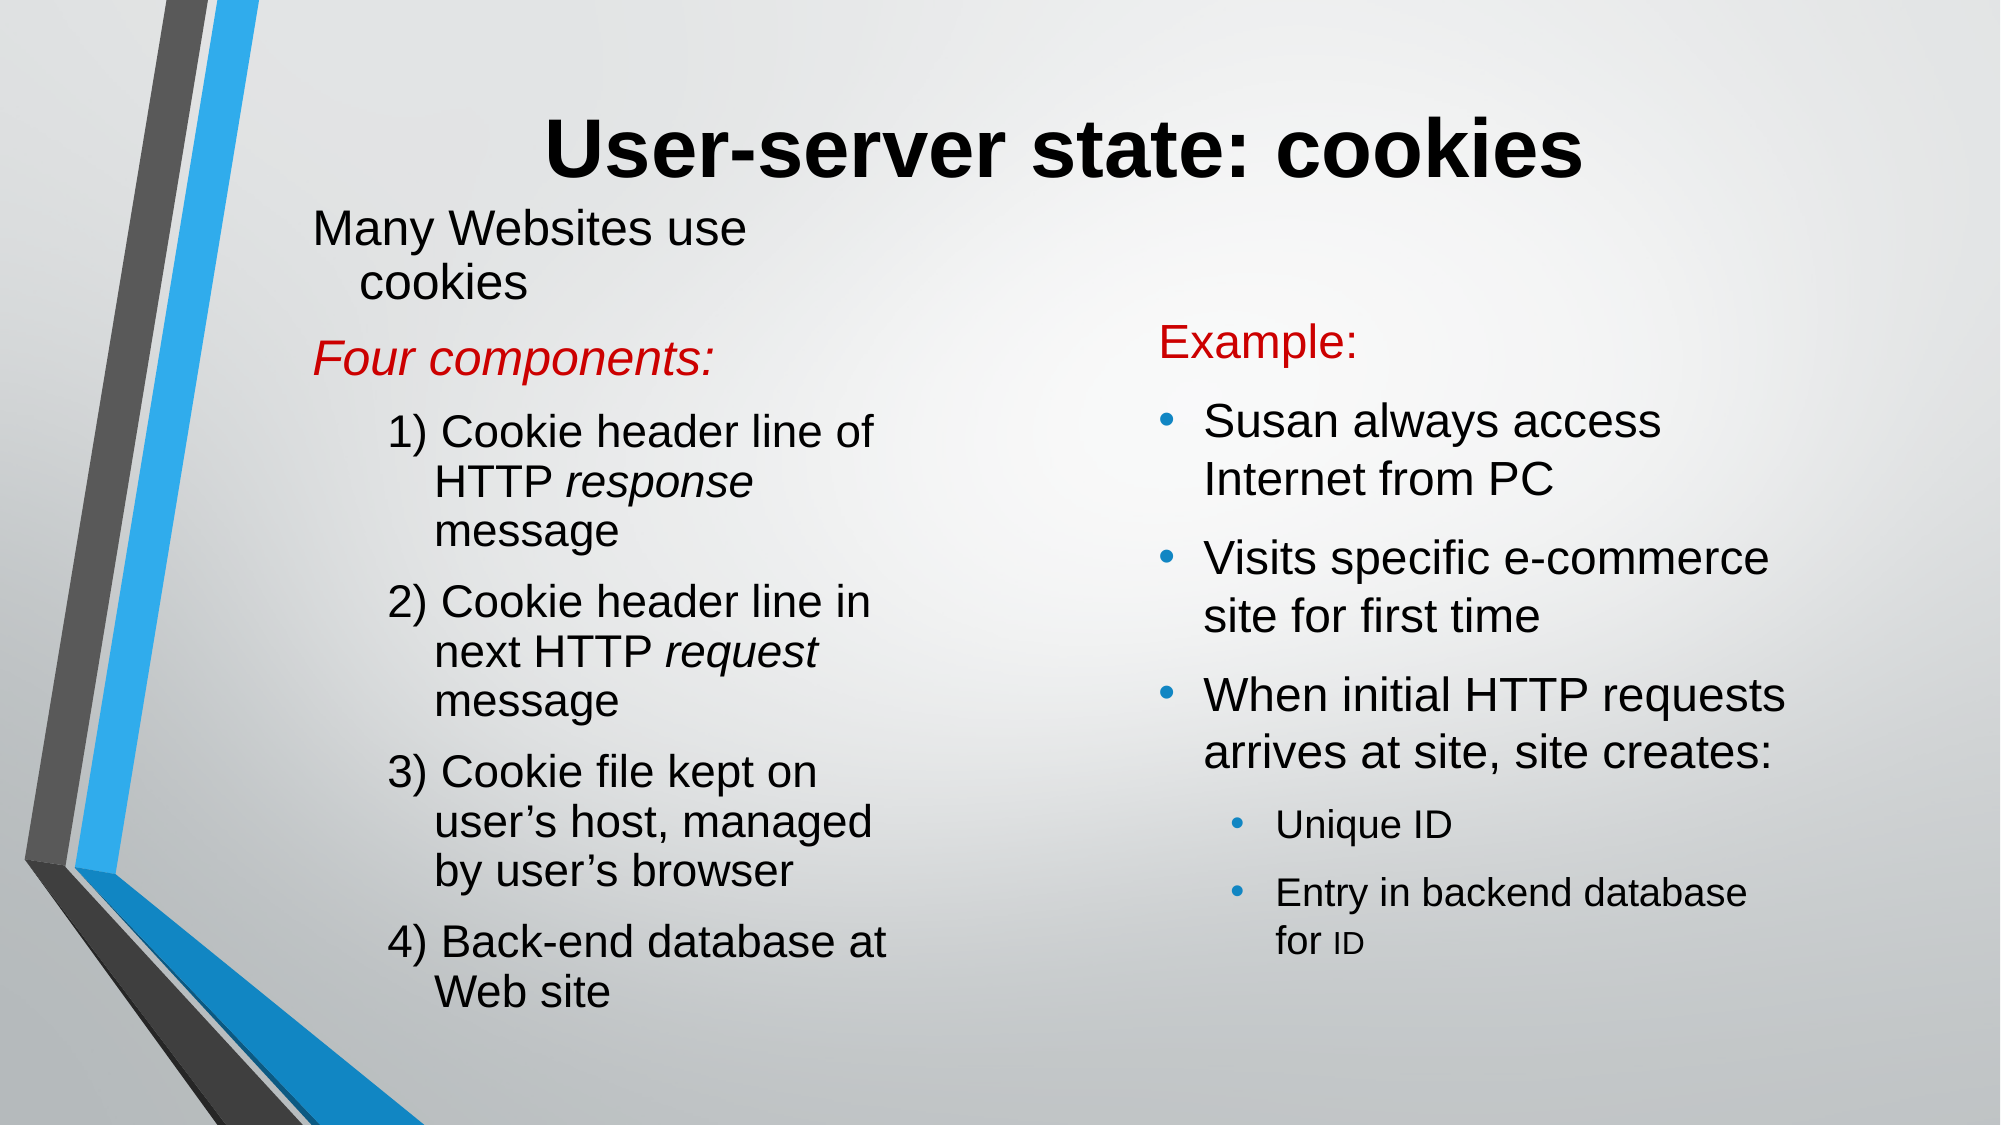

# User-server state: cookies
Many Websites use cookies
Four components:
1) Cookie header line of HTTP response message
2) Cookie header line in next HTTP request message
3) Cookie file kept on user’s host, managed by user’s browser
4) Back-end database at Web site
Example:
Susan always access Internet from PC
Visits specific e-commerce site for first time
When initial HTTP requests arrives at site, site creates:
Unique ID
Entry in backend database for ID